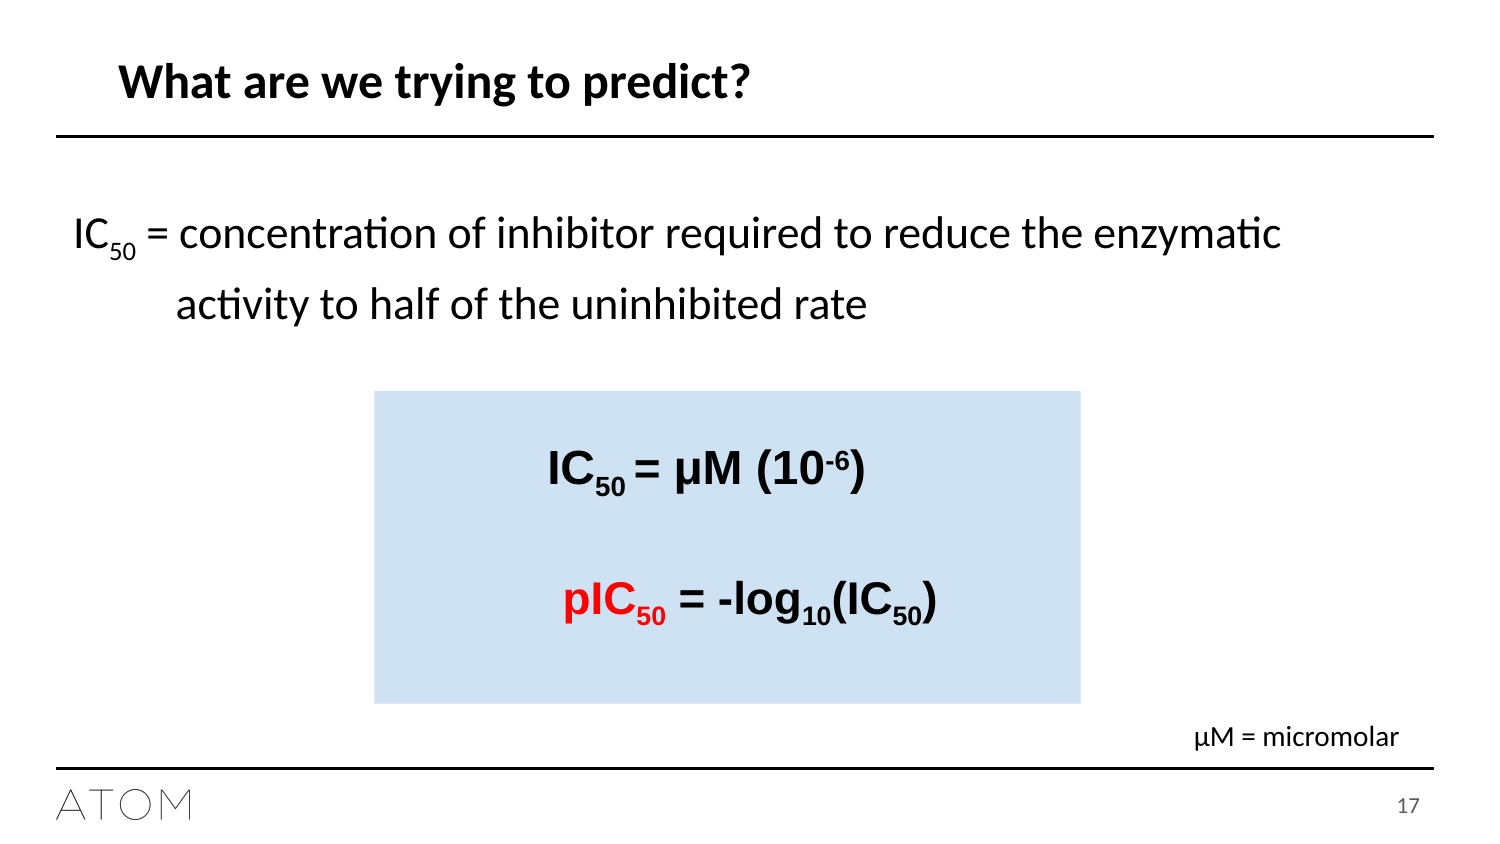

# What are we trying to predict?
IC50 = concentration of inhibitor required to reduce the enzymatic
          activity to half of the uninhibited rate

IC50 = μM (10-6)
pIC50 = -log10(IC50)
μM = micromolar
17